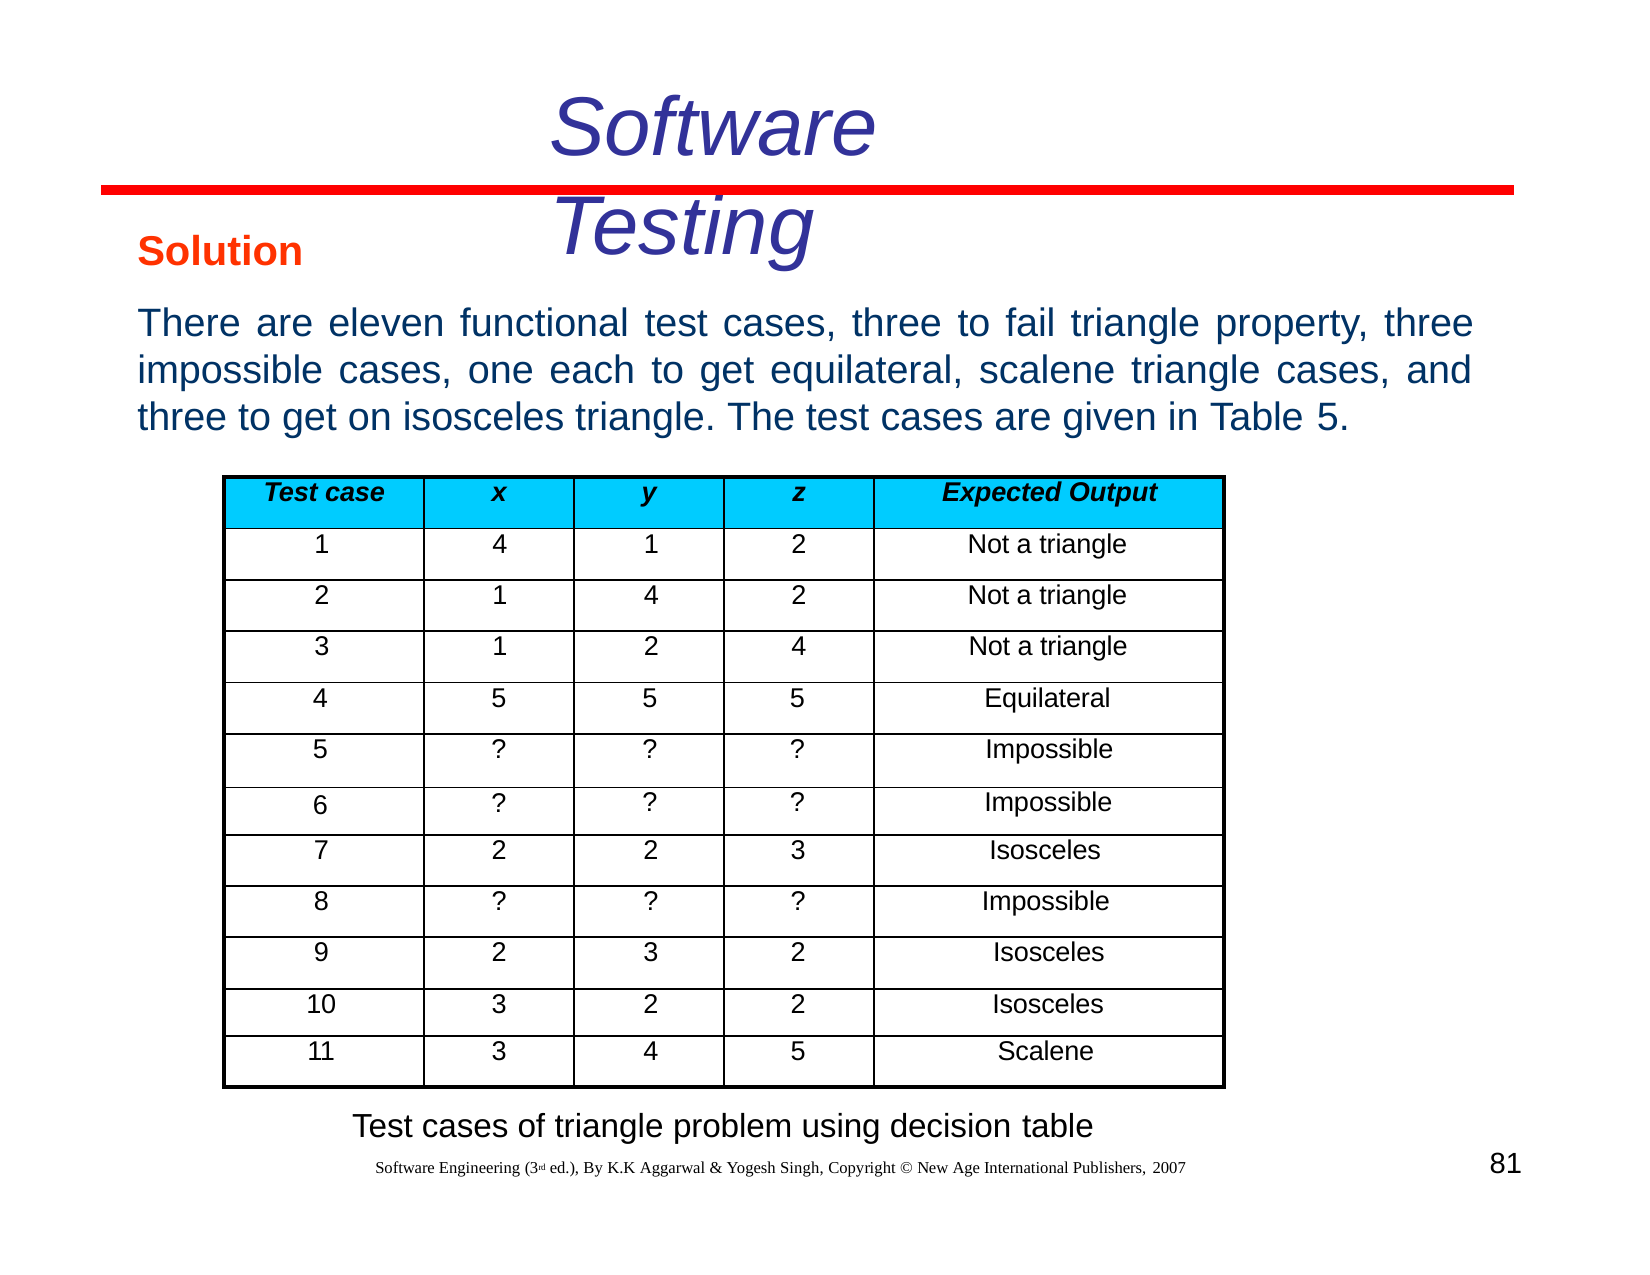

# Software Testing

Solution
There are eleven functional test cases, three to fail triangle property, three  impossible cases, one each to get equilateral, scalene triangle cases, and  three to get on isosceles triangle. The test cases are given in Table 5.
| Test case | x | y | z | Expected Output |
| --- | --- | --- | --- | --- |
| 1 | 4 | 1 | 2 | Not a triangle |
| 2 | 1 | 4 | 2 | Not a triangle |
| 3 | 1 | 2 | 4 | Not a triangle |
| 4 | 5 | 5 | 5 | Equilateral |
| 5 | ? | ? | ? | Impossible |
| 6 | ? | ? | ? | Impossible |
| 7 | 2 | 2 | 3 | Isosceles |
| 8 | ? | ? | ? | Impossible |
| 9 | 2 | 3 | 2 | Isosceles |
| 10 | 3 | 2 | 2 | Isosceles |
| 11 | 3 | 4 | 5 | Scalene |
81
Test cases of triangle problem using decision table
Software Engineering (3rd  ed.), By K.K Aggarwal & Yogesh Singh, Copyright © New Age International Publishers, 2007